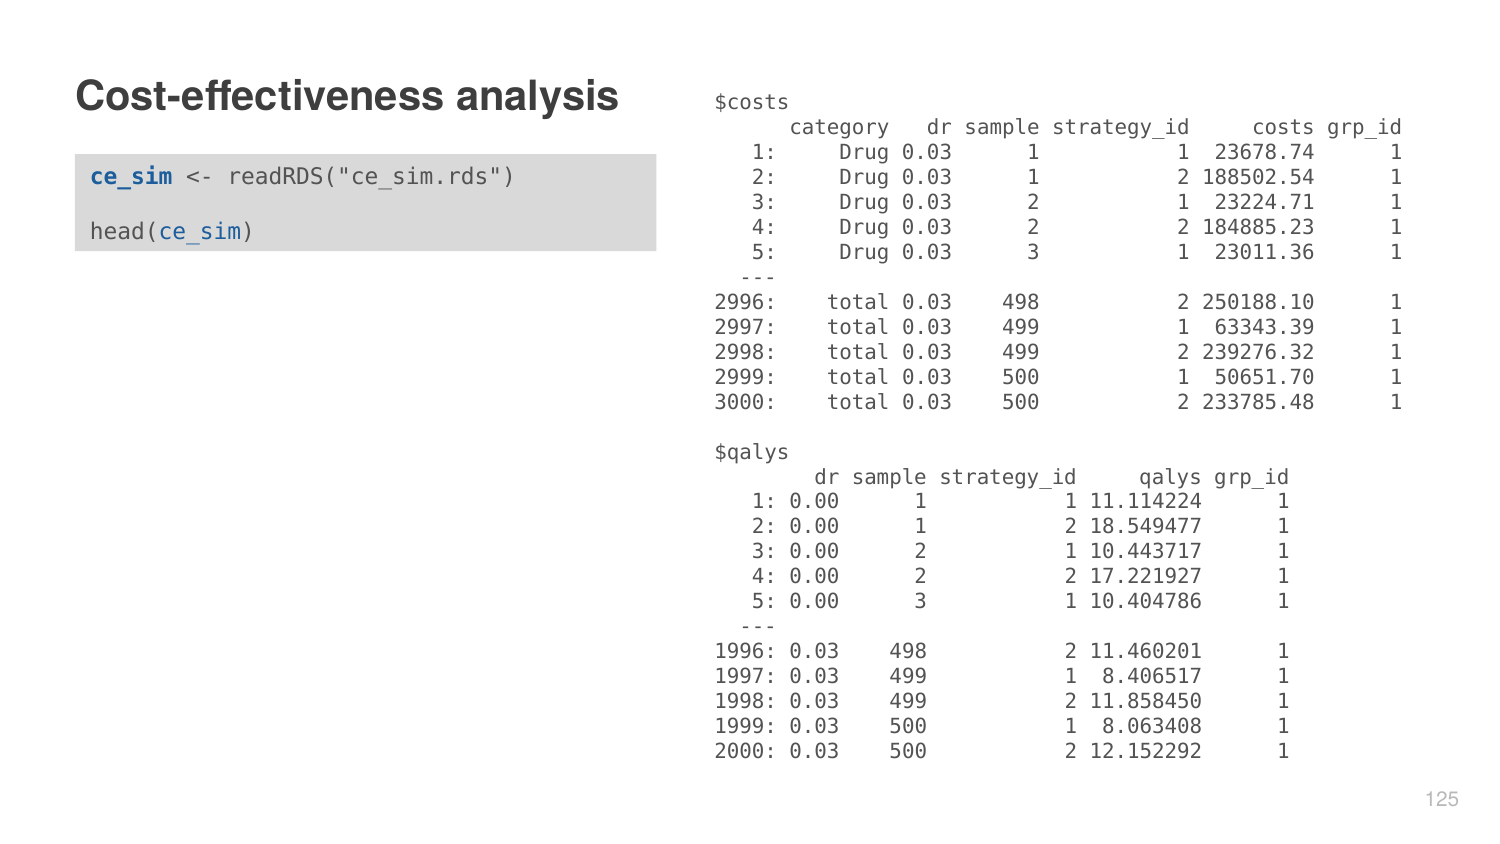

# Cost-effectiveness analysis
$costs
      category   dr sample strategy_id     costs grp_id
   1:     Drug 0.03      1           1  23678.74      1
   2:     Drug 0.03      1           2 188502.54      1
   3:     Drug 0.03      2           1  23224.71      1
   4:     Drug 0.03      2           2 184885.23      1
   5:     Drug 0.03      3           1  23011.36      1
  ---
2996:    total 0.03    498           2 250188.10      1
2997:    total 0.03    499           1  63343.39      1
2998:    total 0.03    499           2 239276.32      1
2999:    total 0.03    500           1  50651.70      1
3000:    total 0.03    500           2 233785.48      1

$qalys
        dr sample strategy_id     qalys grp_id
   1: 0.00      1           1 11.114224      1
   2: 0.00      1           2 18.549477      1
   3: 0.00      2           1 10.443717      1
   4: 0.00      2           2 17.221927      1
   5: 0.00      3           1 10.404786      1
  ---
1996: 0.03    498           2 11.460201      1
1997: 0.03    499           1  8.406517      1
1998: 0.03    499           2 11.858450      1
1999: 0.03    500           1  8.063408      1
2000: 0.03    500           2 12.152292      1
ce_sim <- readRDS("ce_sim.rds")

head(ce_sim)
125